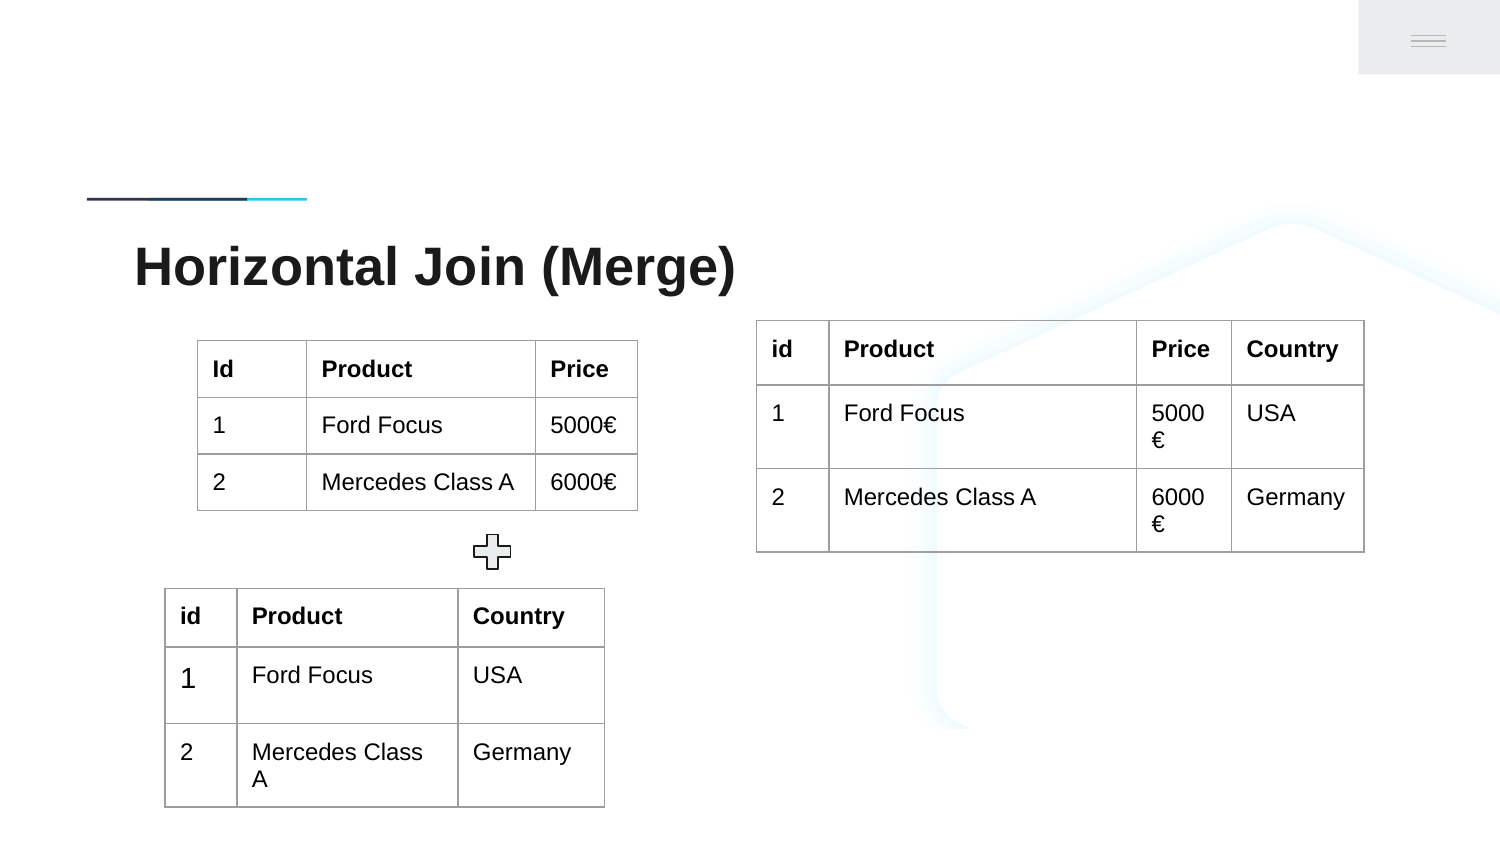

# Horizontal Join (Merge)
| id | Product | Price | Country |
| --- | --- | --- | --- |
| 1 | Ford Focus | 5000€ | USA |
| 2 | Mercedes Class A | 6000€ | Germany |
| Id | Product | Price |
| --- | --- | --- |
| 1 | Ford Focus | 5000€ |
| 2 | Mercedes Class A | 6000€ |

| id | Product | Country |
| --- | --- | --- |
| 1 | Ford Focus | USA |
| 2 | Mercedes Class A | Germany |